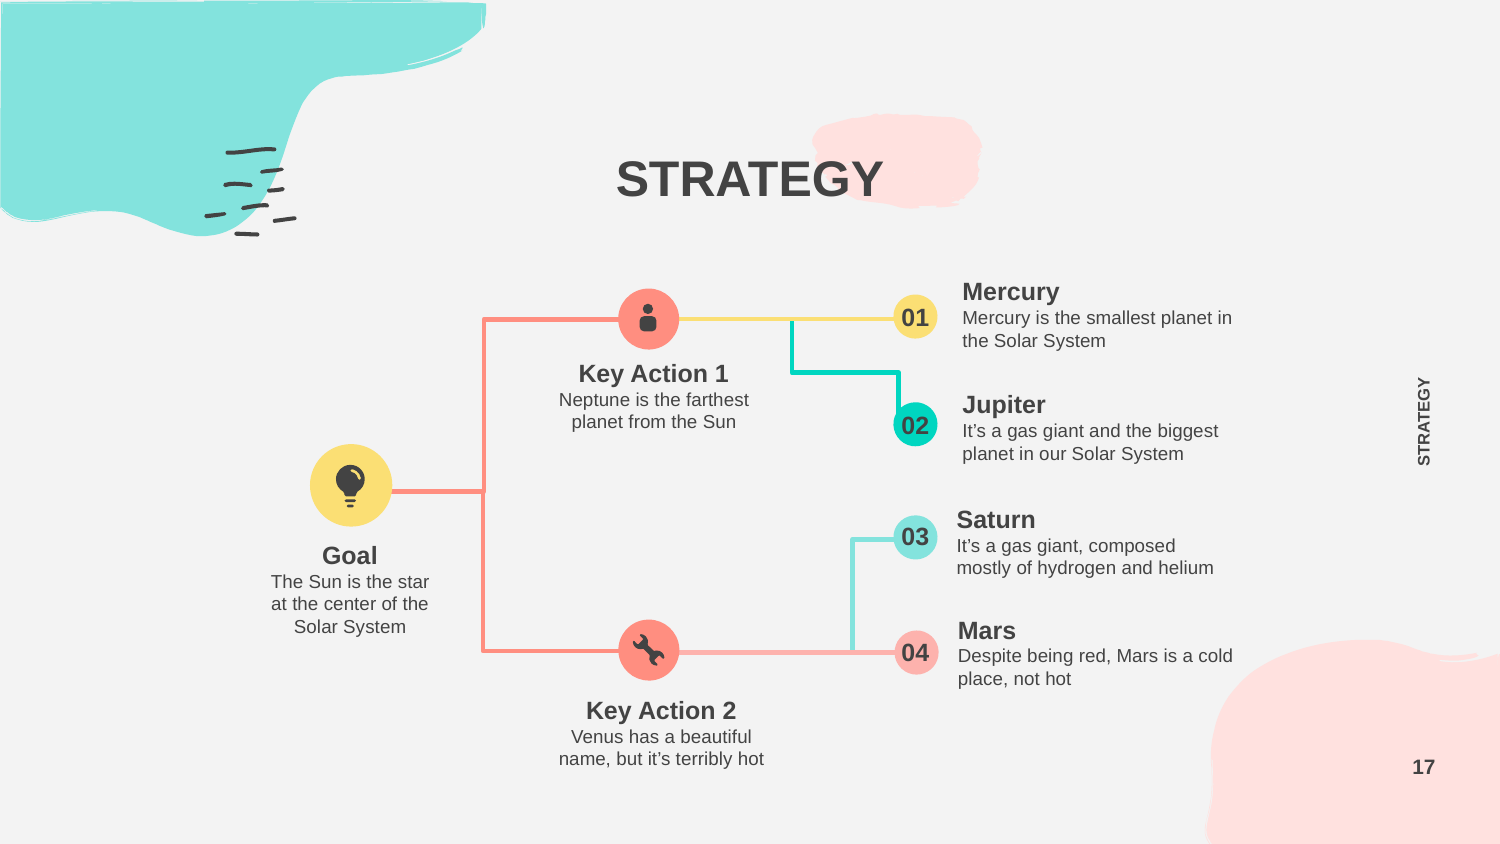

# STRATEGY
Mercury
Mercury is the smallest planet in the Solar System

01

Key Action 1
Neptune is the farthest planet from the Sun
Jupiter
It’s a gas giant and the biggest planet in our Solar System
STRATEGY
02

Saturn
It’s a gas giant, composed mostly of hydrogen and helium
03

Goal
The Sun is the star at the center of the Solar System
Mars
Despite being red, Mars is a cold place, not hot

04

Key Action 2
Venus has a beautiful name, but it’s terribly hot
17